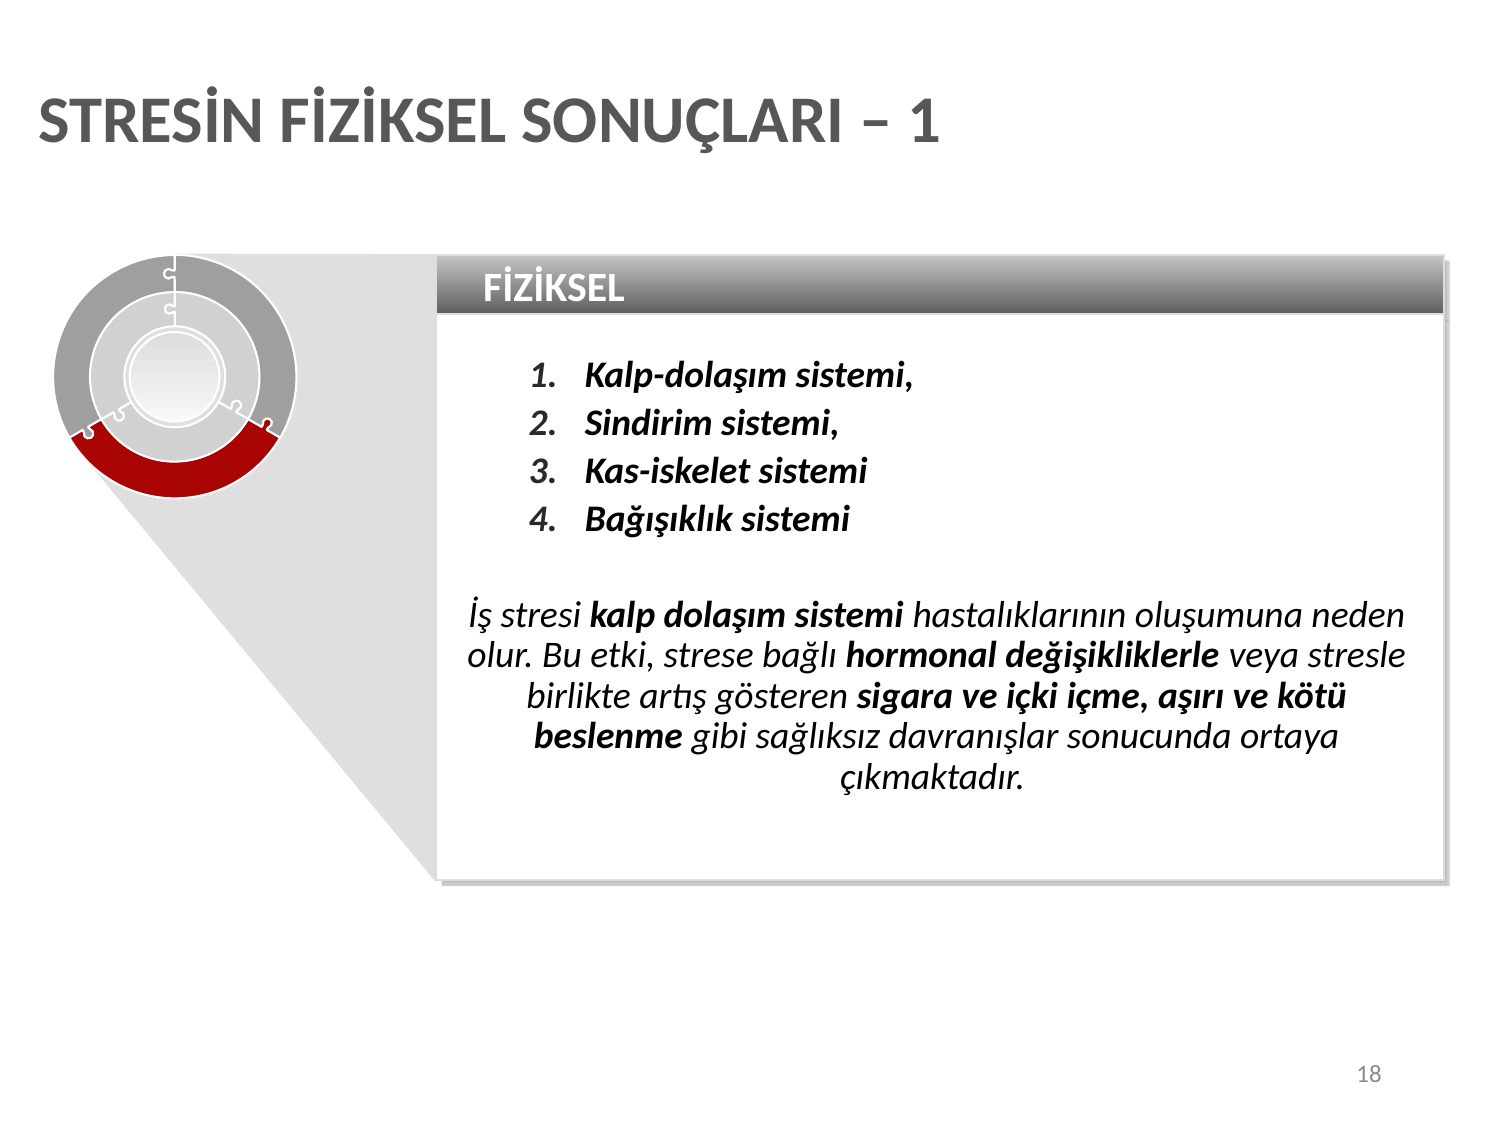

STRESİN FİZİKSEL SONUÇLARI – 1

FİZİKSEL

Kalp-dolaşım sistemi,
Sindirim sistemi,
Kas-iskelet sistemi
Bağışıklık sistemi

İş stresi kalp dolaşım sistemi hastalıklarının oluşumuna neden olur. Bu etki, strese bağlı hormonal değişikliklerle veya stresle birlikte artış gösteren sigara ve içki içme, aşırı ve kötü beslenme gibi sağlıksız davranışlar sonucunda ortaya çıkmaktadır.

18